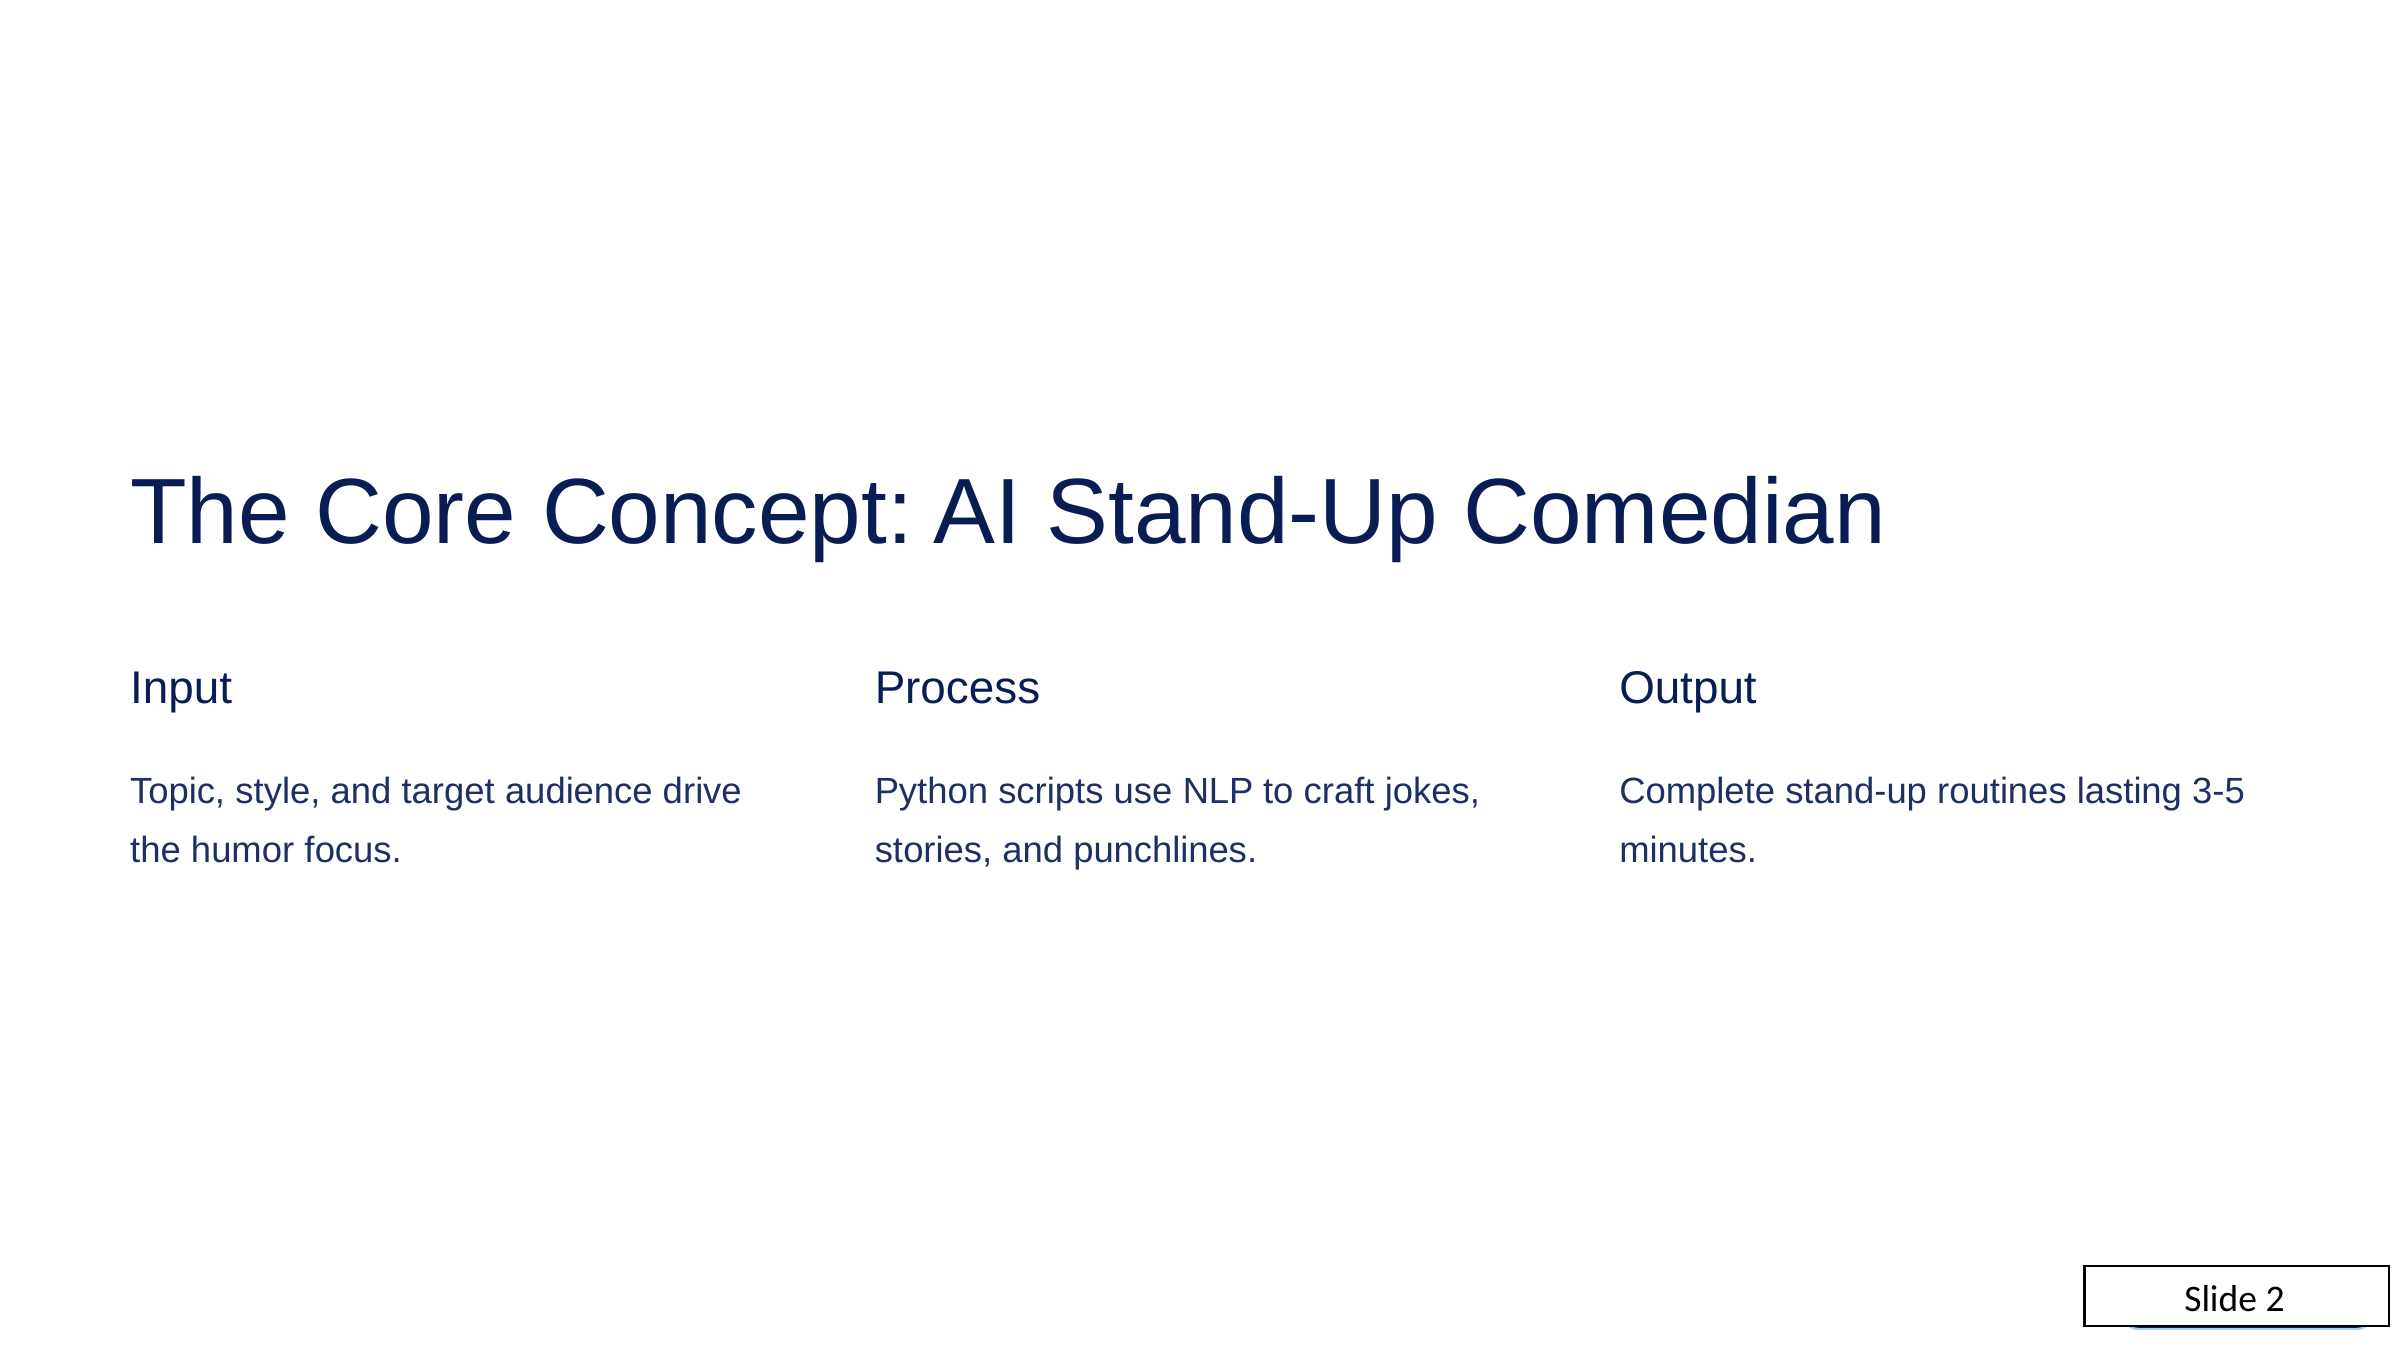

The Core Concept: AI Stand-Up Comedian
Input
Process
Output
Topic, style, and target audience drive the humor focus.
Python scripts use NLP to craft jokes, stories, and punchlines.
Complete stand-up routines lasting 3-5 minutes.
          Slide 2